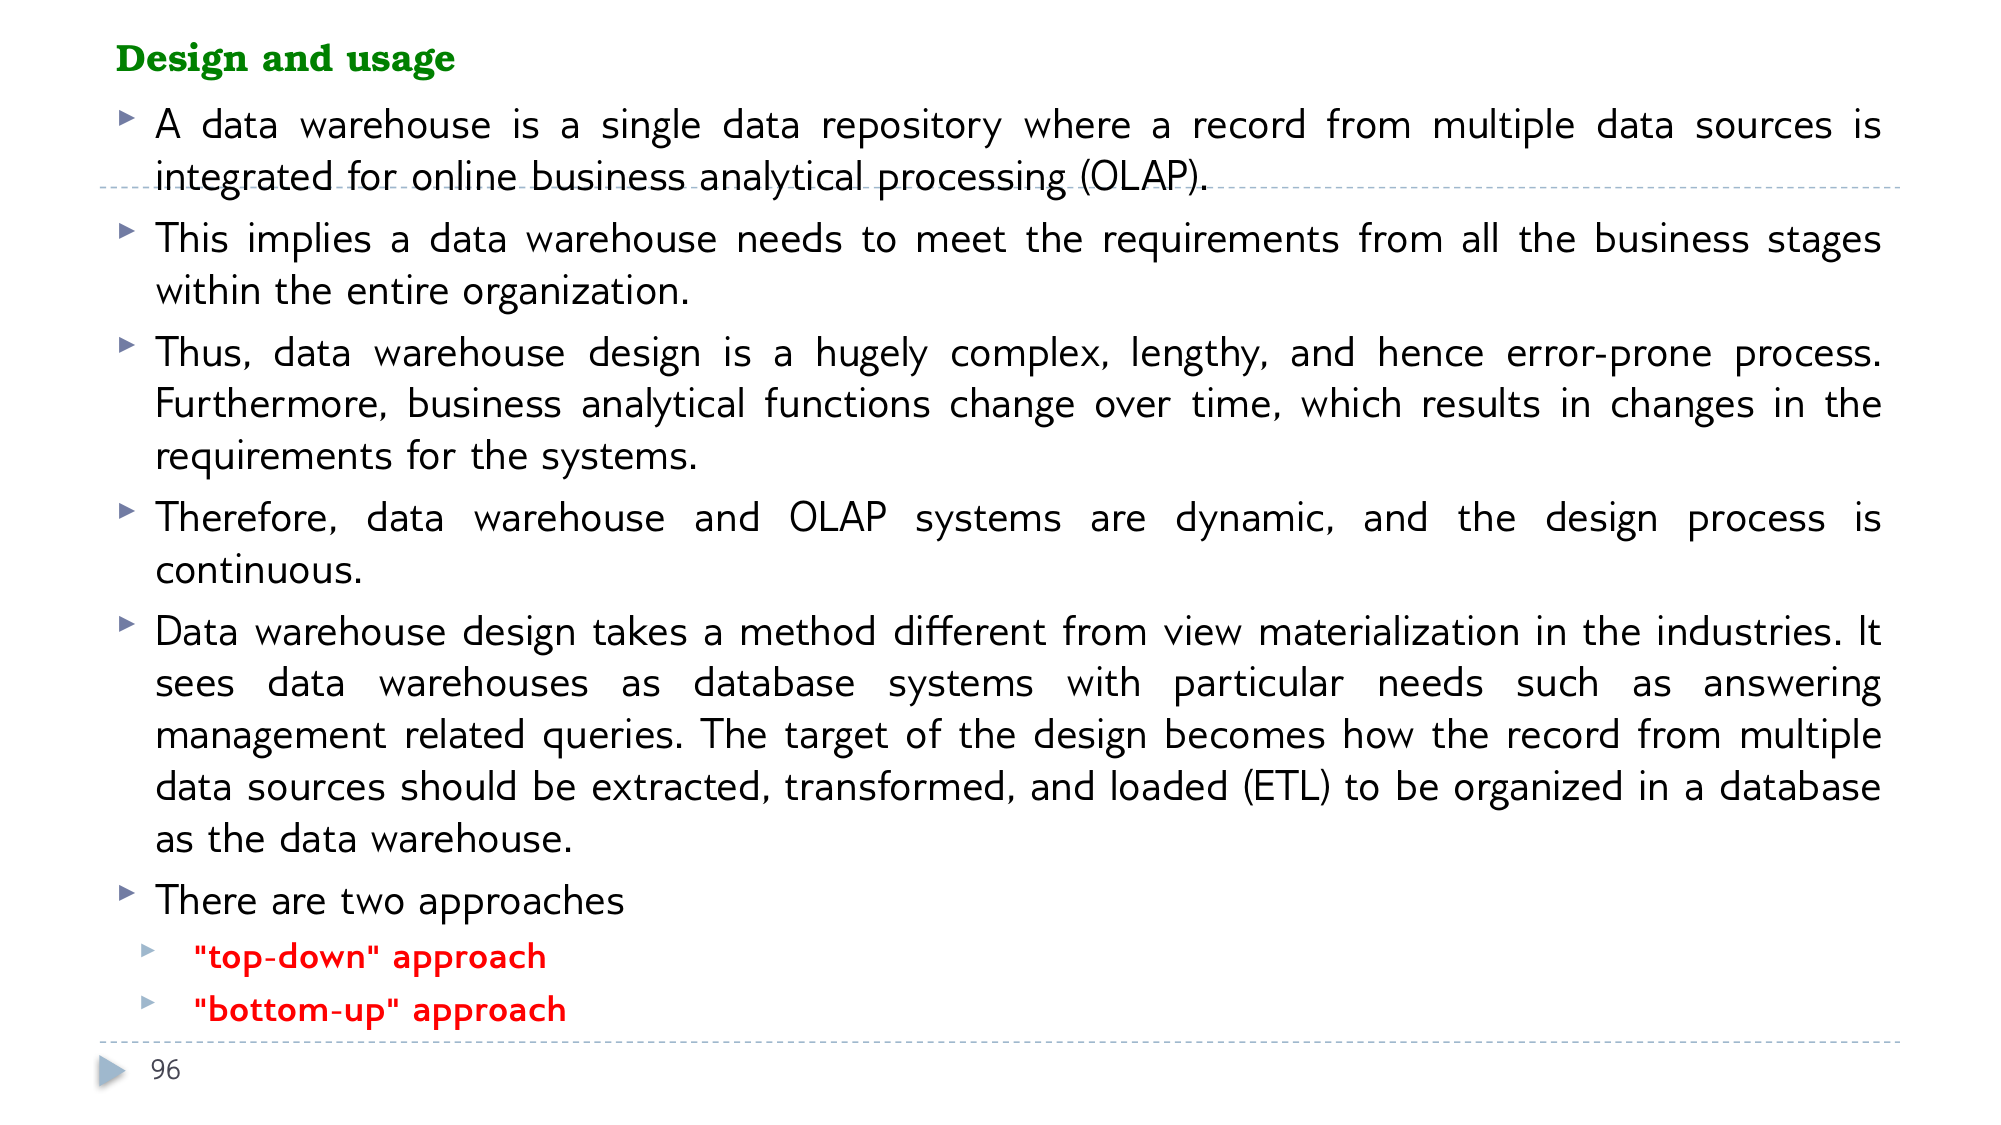

# Design and usage
A data warehouse is a single data repository where a record from multiple data sources is integrated for online business analytical processing (OLAP).
This implies a data warehouse needs to meet the requirements from all the business stages within the entire organization.
Thus, data warehouse design is a hugely complex, lengthy, and hence error-prone process. Furthermore, business analytical functions change over time, which results in changes in the requirements for the systems.
Therefore, data warehouse and OLAP systems are dynamic, and the design process is continuous.
Data warehouse design takes a method different from view materialization in the industries. It sees data warehouses as database systems with particular needs such as answering management related queries. The target of the design becomes how the record from multiple data sources should be extracted, transformed, and loaded (ETL) to be organized in a database as the data warehouse.
There are two approaches
"top-down" approach
"bottom-up" approach

96